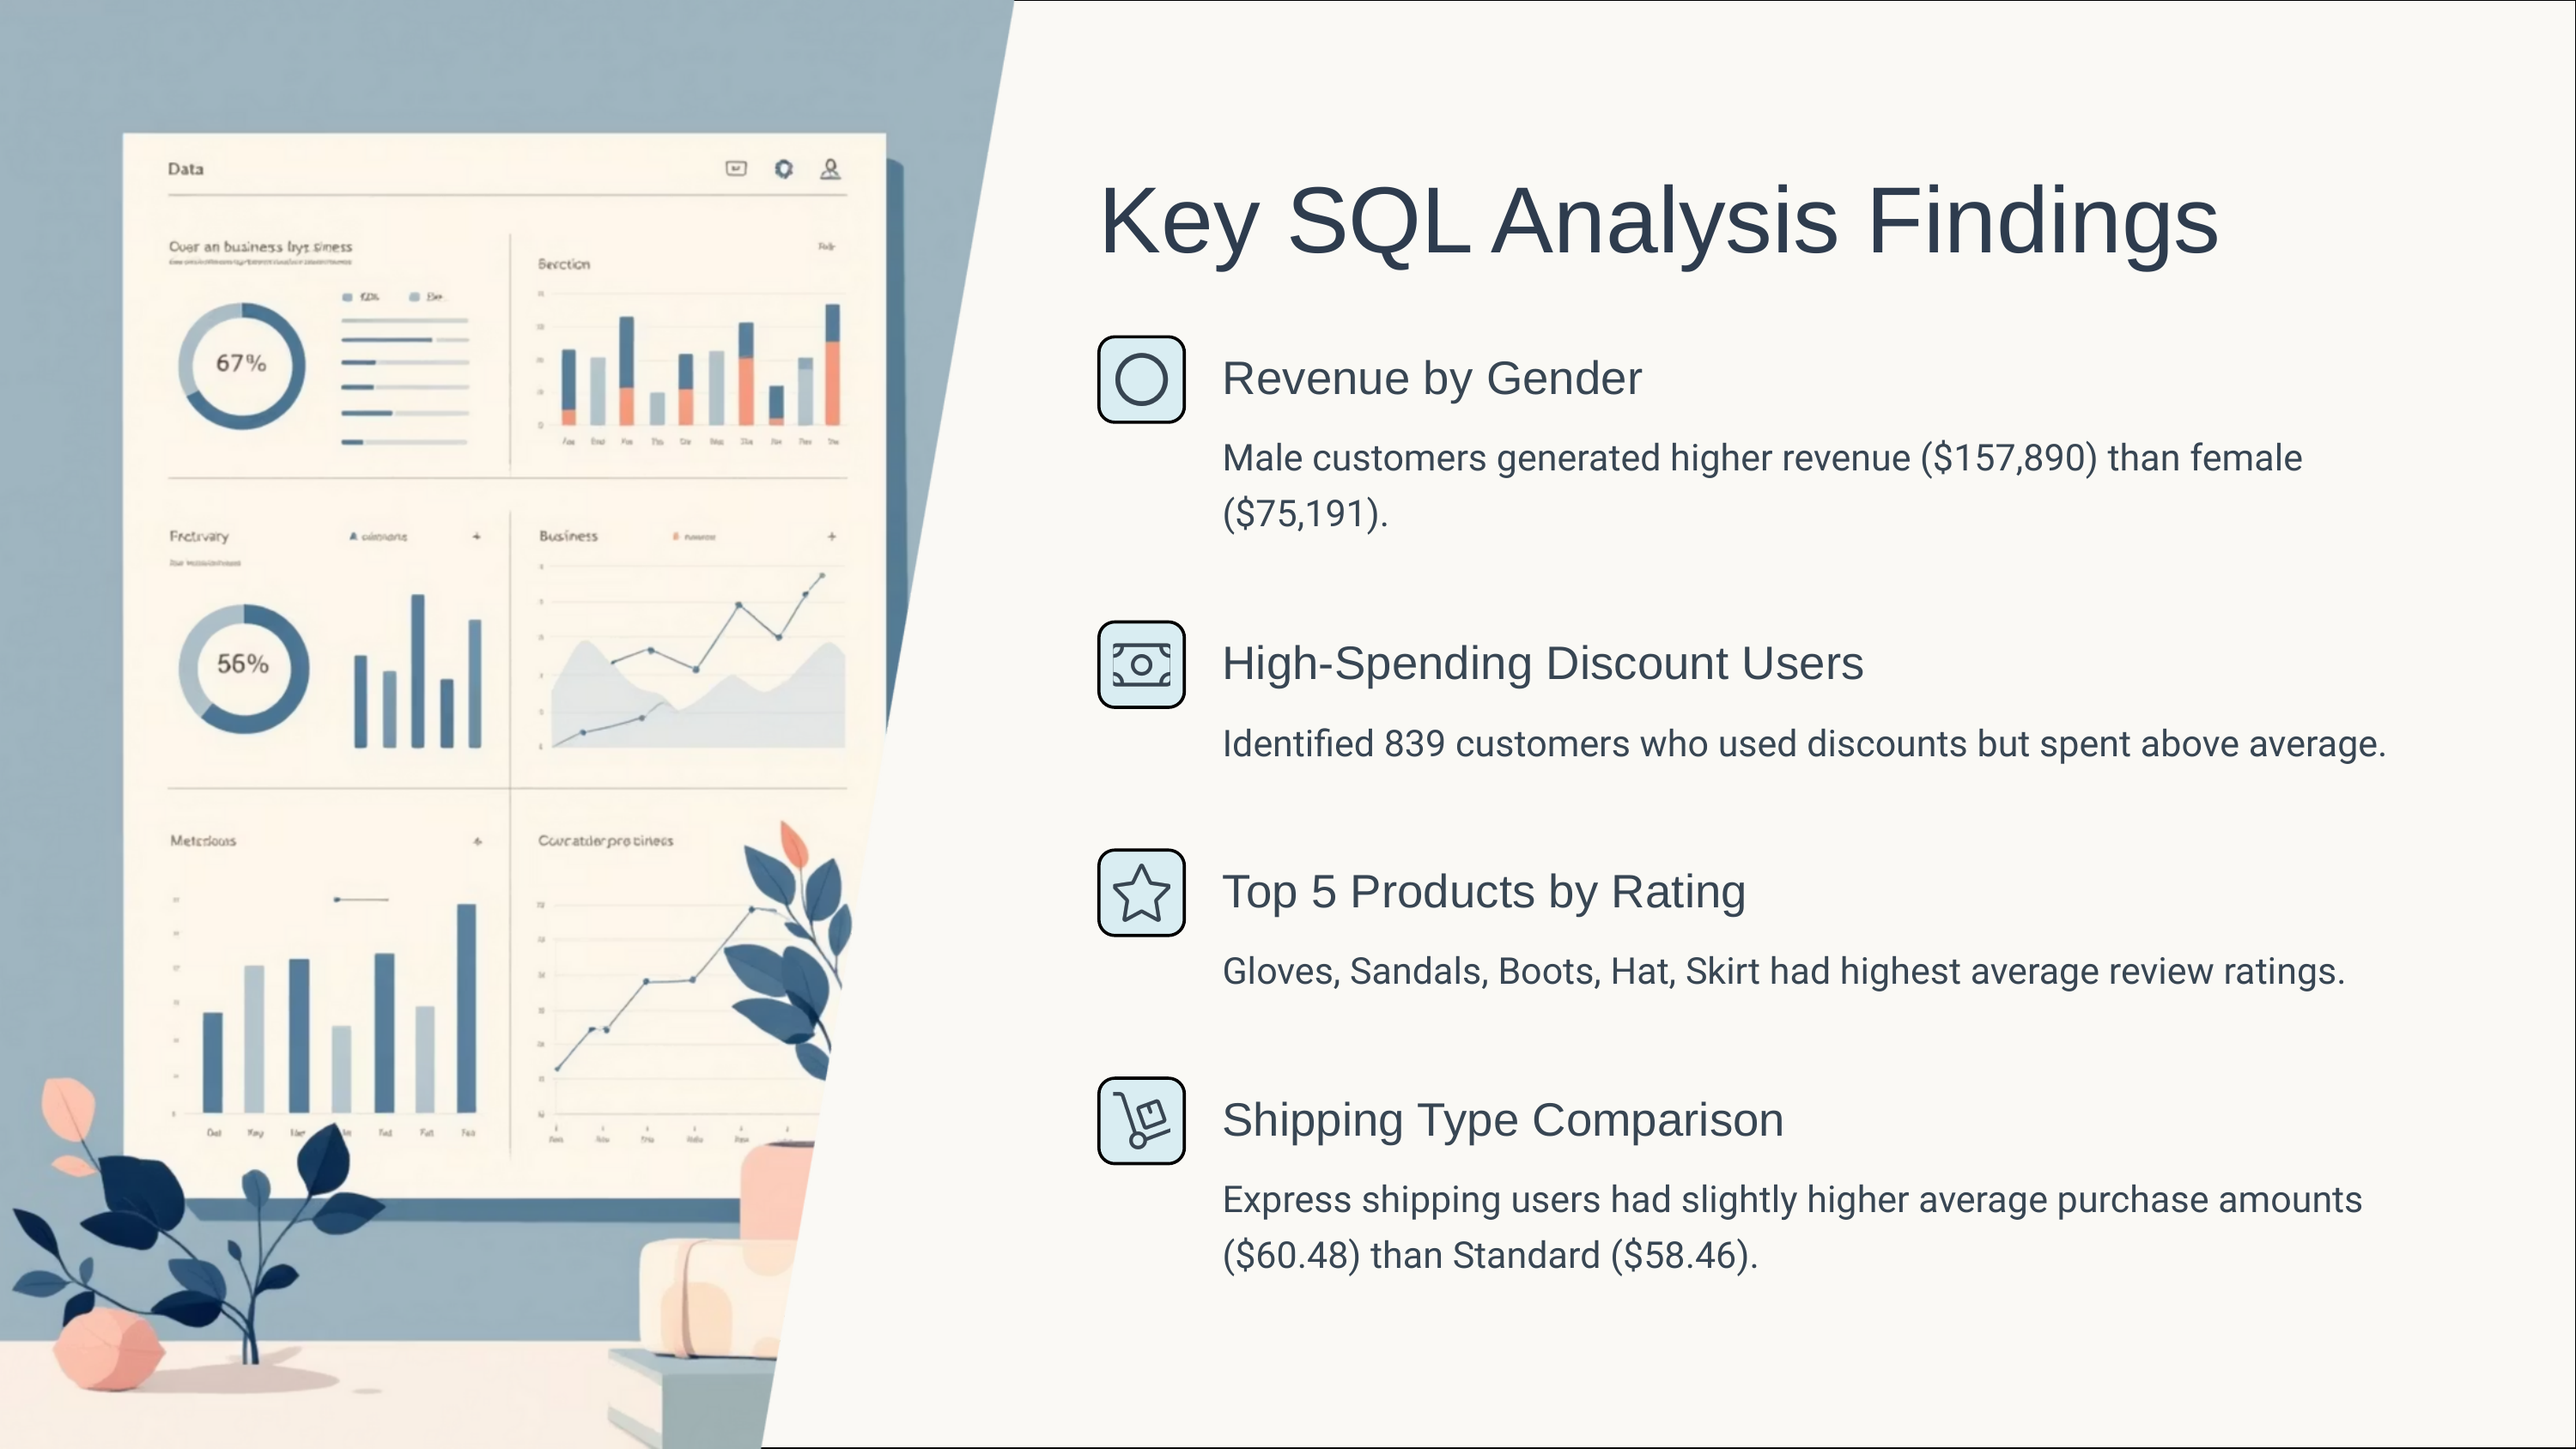

Key SQL Analysis Findings

Revenue by Gender

Male customers generated higher revenue ($157,890) than female ($75,191).

High-Spending Discount Users

Identified 839 customers who used discounts but spent above average.

Top 5 Products by Rating

Gloves, Sandals, Boots, Hat, Skirt had highest average review ratings.

Shipping Type Comparison

Express shipping users had slightly higher average purchase amounts ($60.48) than Standard ($58.46).